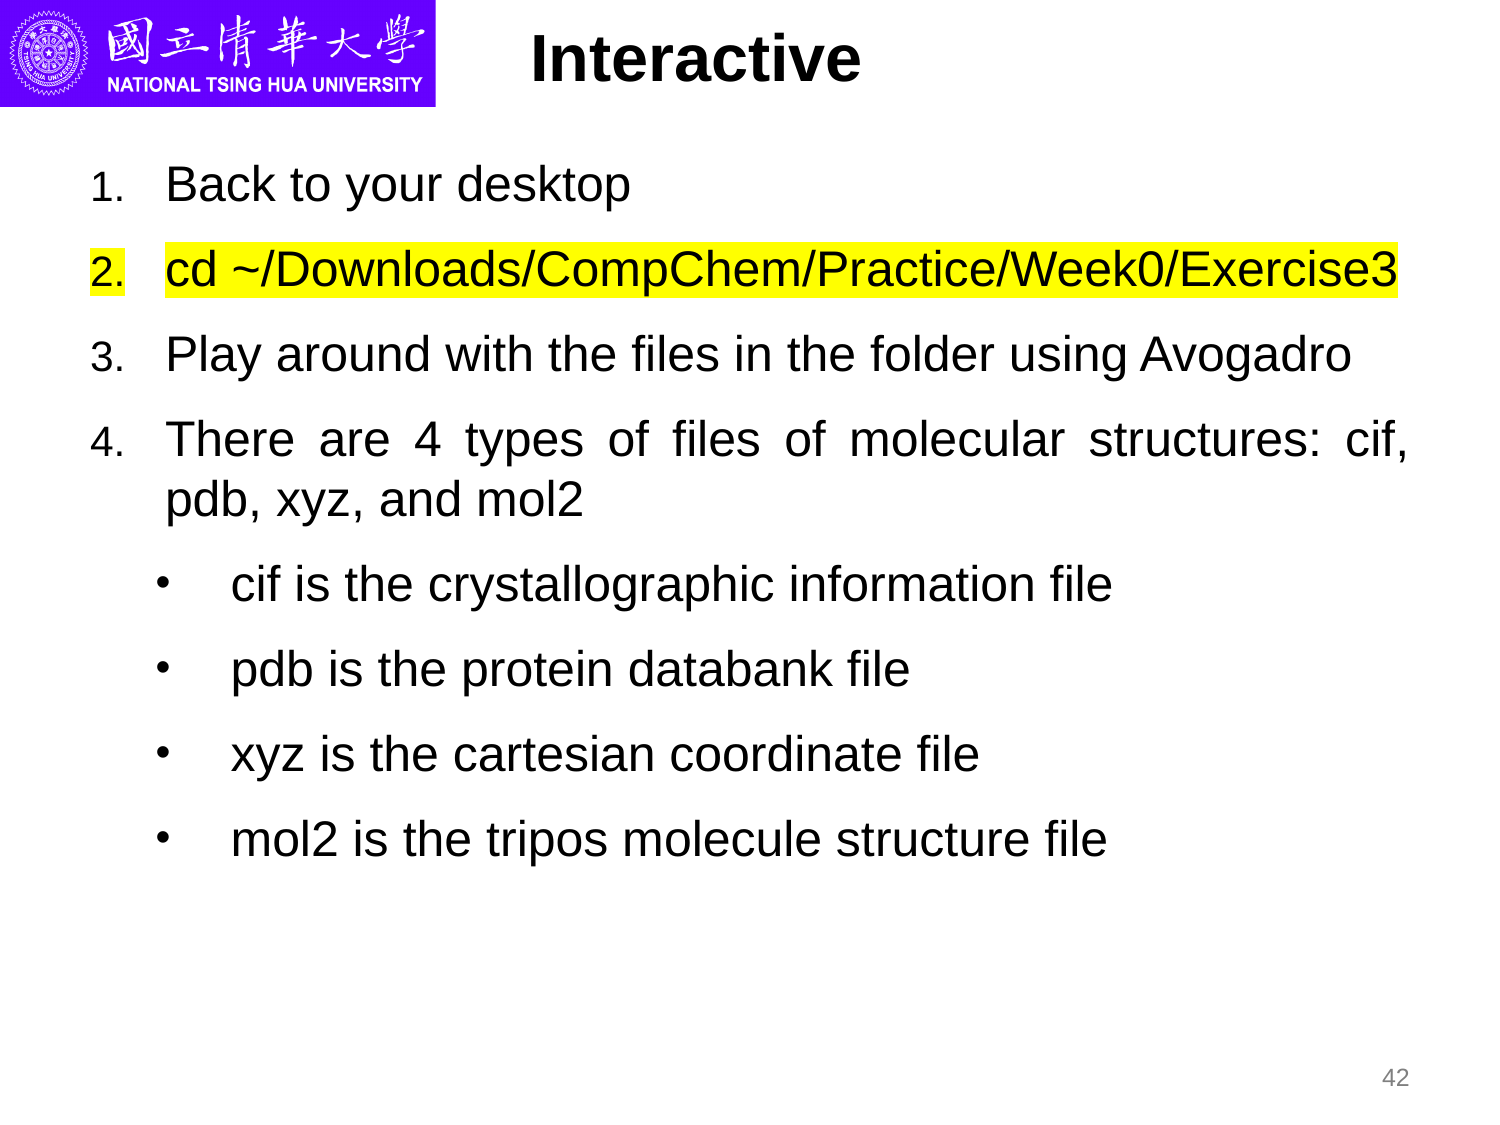

# Interactive
Back to your desktop
cd ~/Downloads/CompChem/Practice/Week0/Exercise3
Play around with the files in the folder using Avogadro
There are 4 types of files of molecular structures: cif, pdb, xyz, and mol2
cif is the crystallographic information file
pdb is the protein databank file
xyz is the cartesian coordinate file
mol2 is the tripos molecule structure file

42